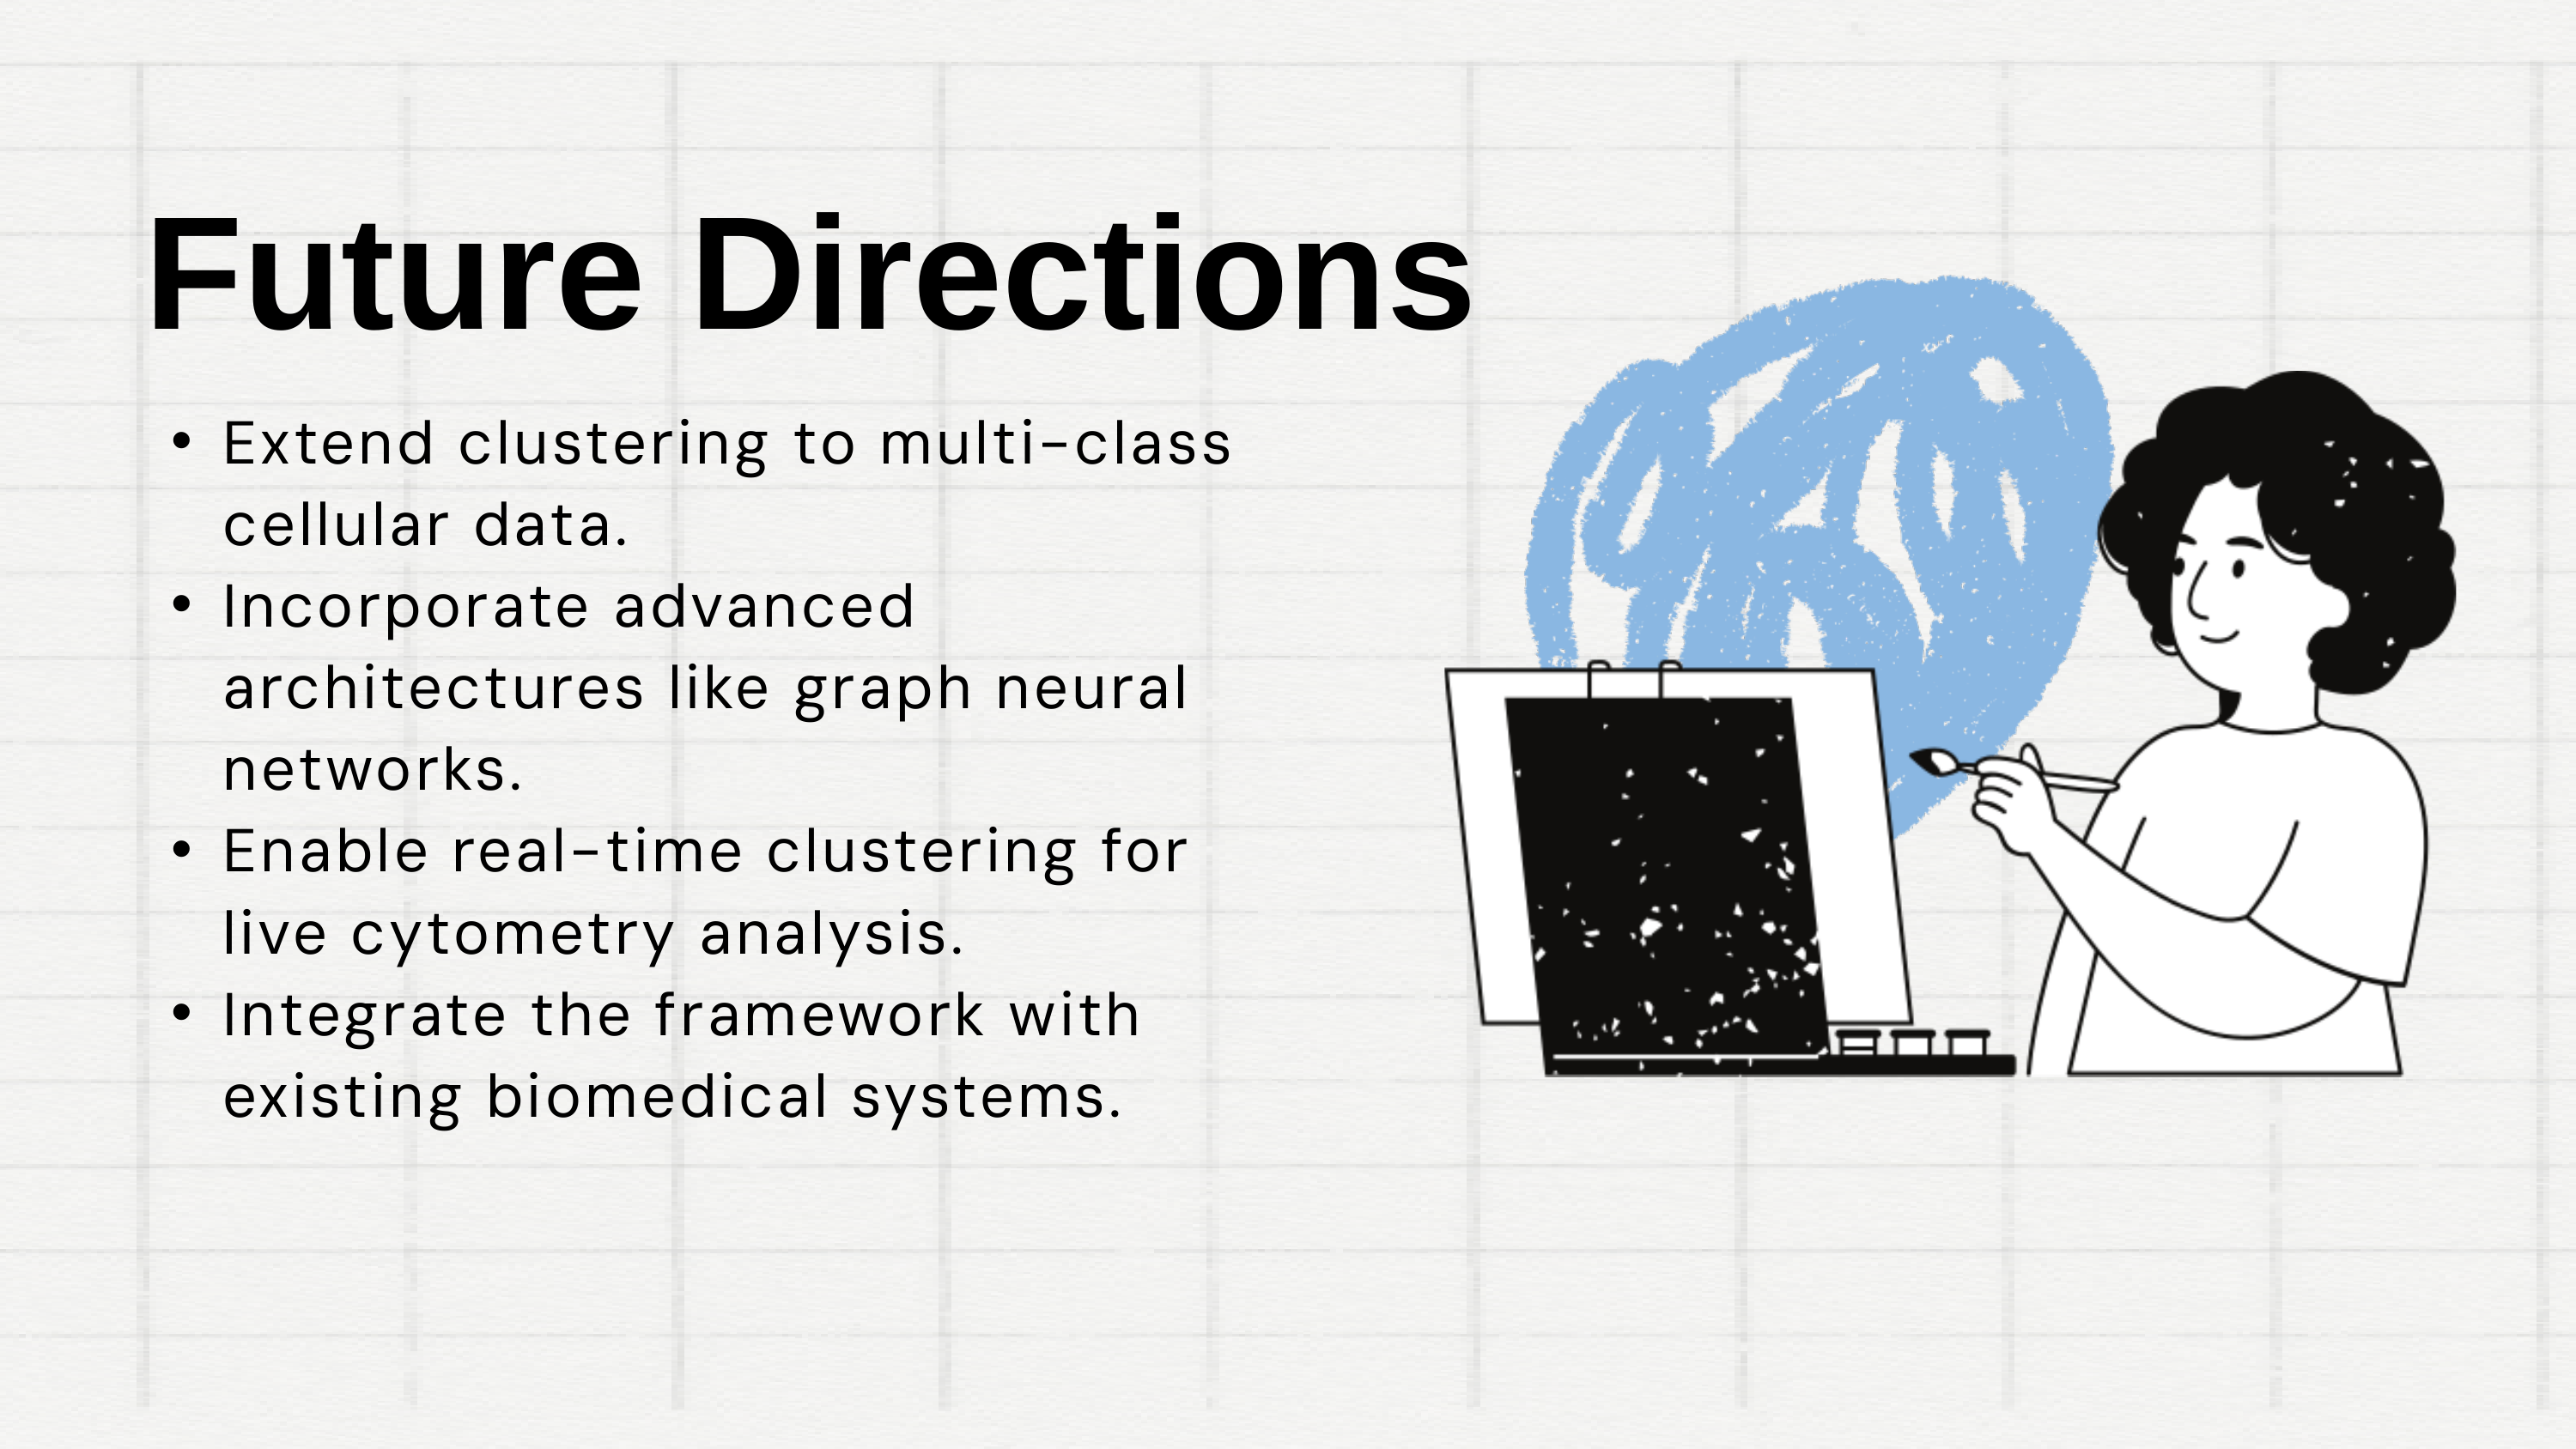

Future Directions

Extend clustering to multi-class cellular data.
Incorporate advanced architectures like graph neural networks.
Enable real-time clustering for live cytometry analysis.
Integrate the framework with existing biomedical systems.